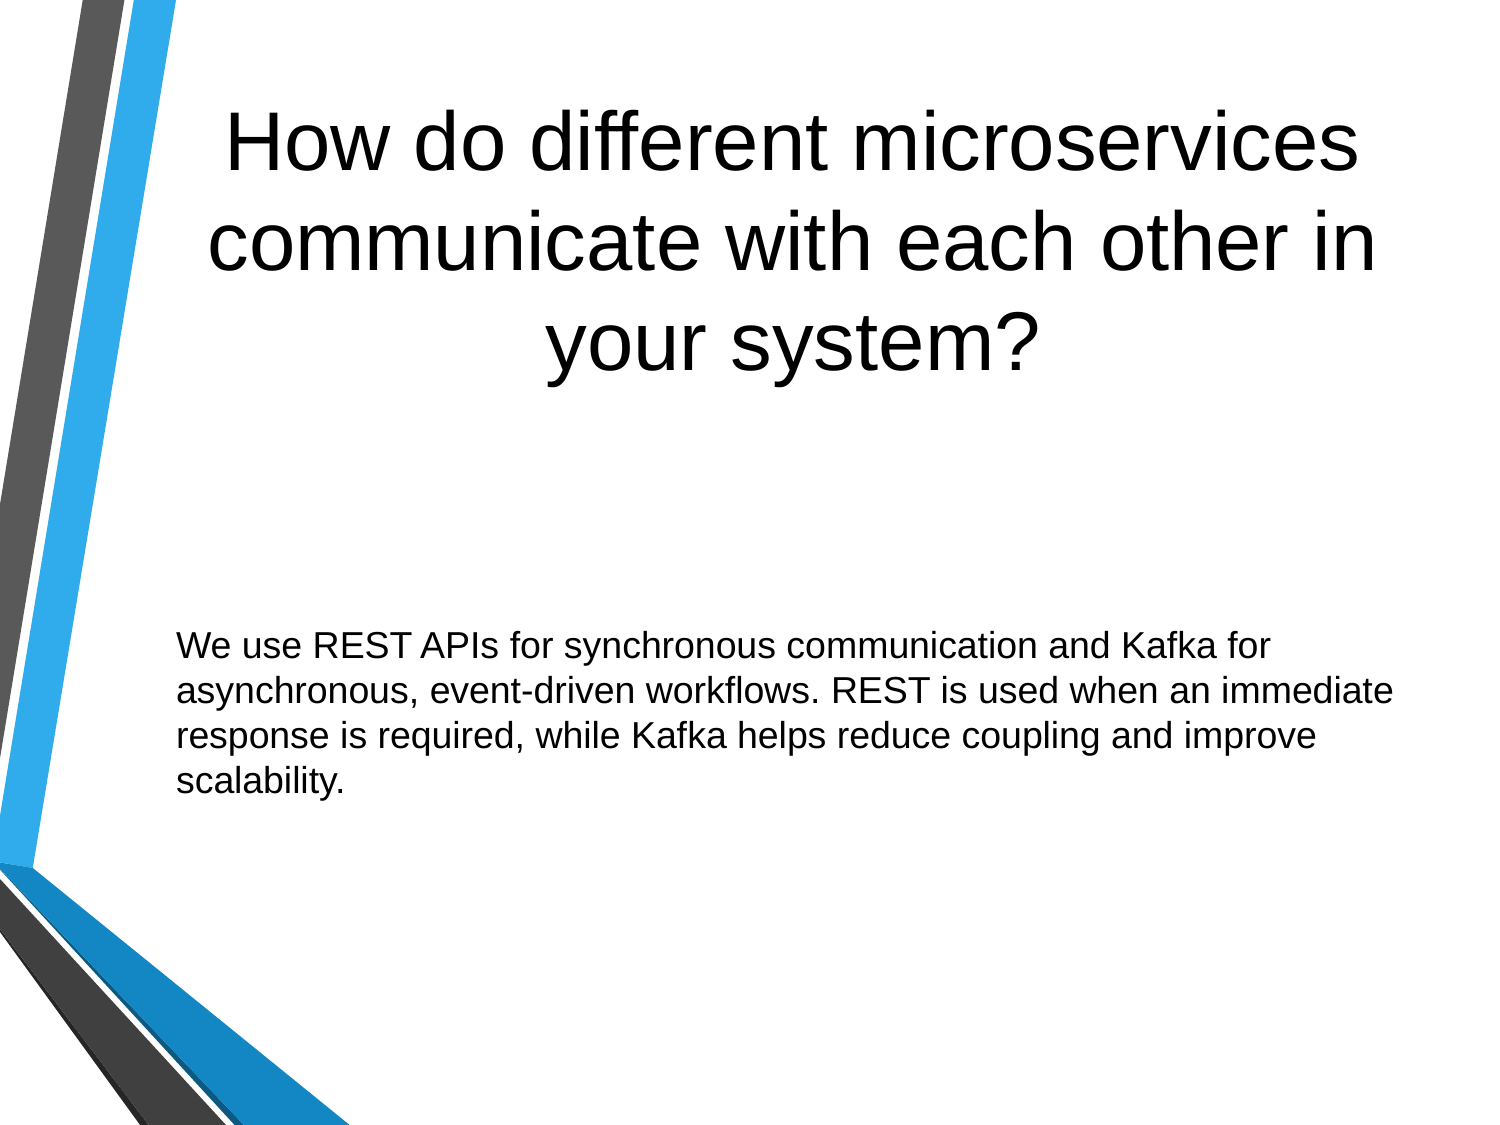

# How do different microservices communicate with each other in your system?
We use REST APIs for synchronous communication and Kafka for asynchronous, event-driven workflows. REST is used when an immediate response is required, while Kafka helps reduce coupling and improve scalability.